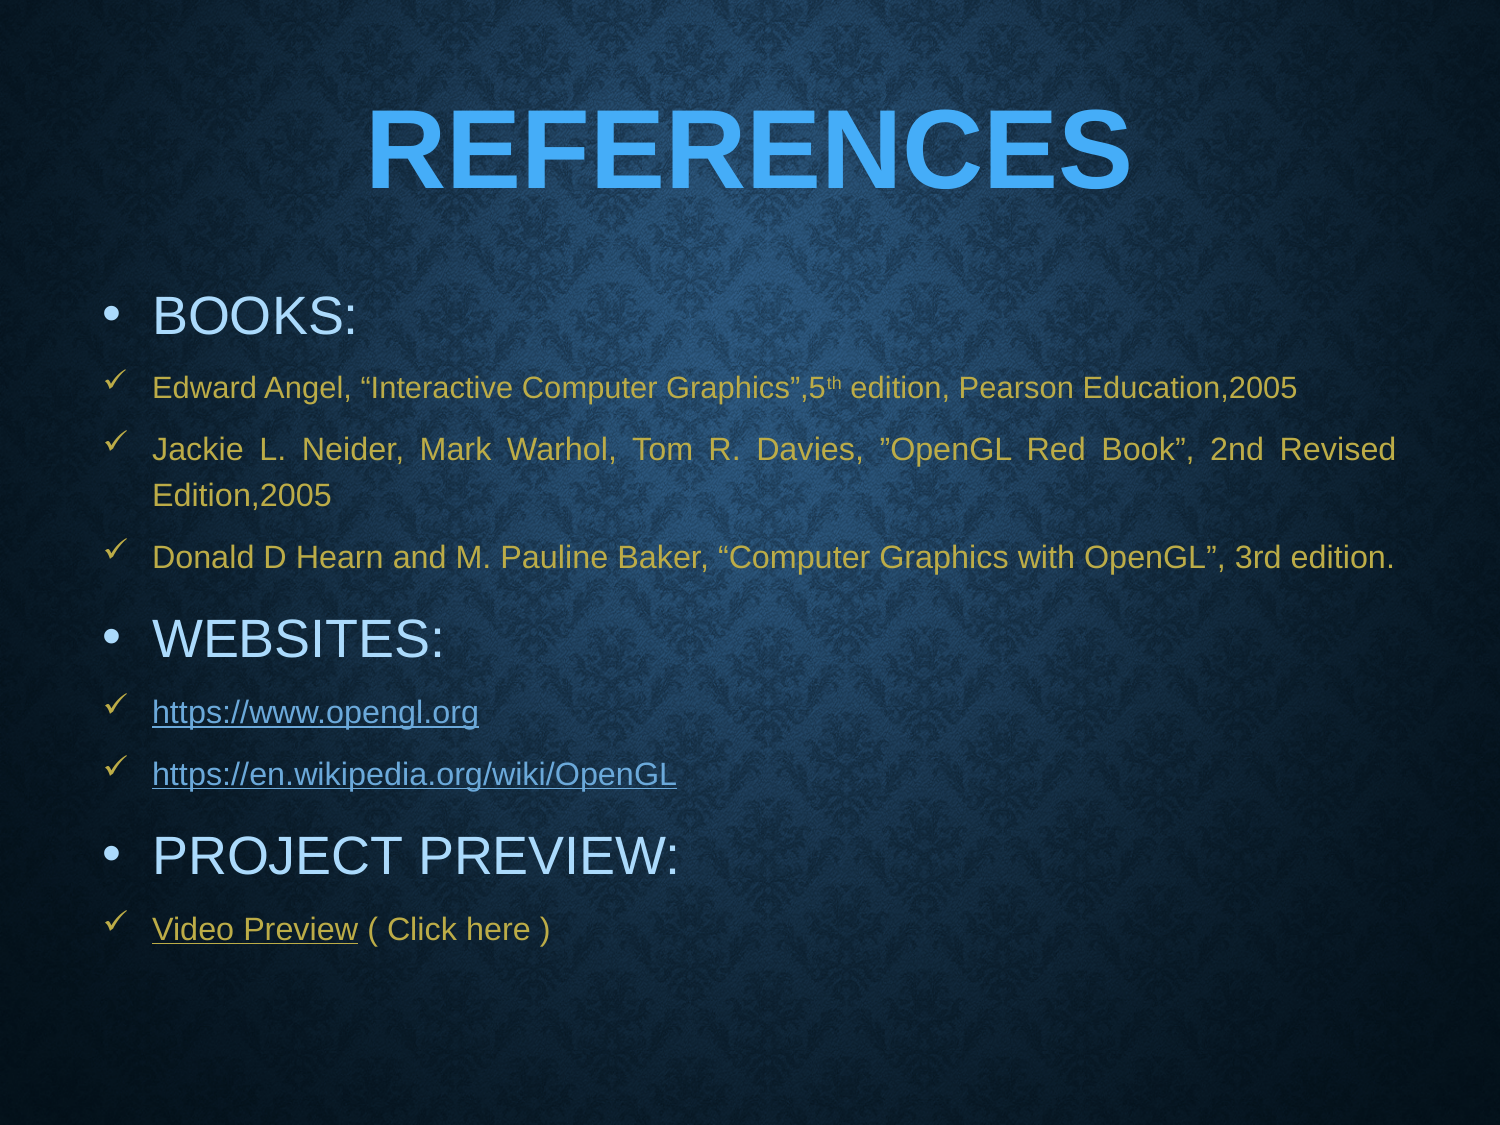

References
BOOKS:
Edward Angel, “Interactive Computer Graphics”,5th edition, Pearson Education,2005
Jackie L. Neider, Mark Warhol, Tom R. Davies, ”OpenGL Red Book”, 2nd Revised Edition,2005
Donald D Hearn and M. Pauline Baker, “Computer Graphics with OpenGL”, 3rd edition.
WEBSITES:
https://www.opengl.org
https://en.wikipedia.org/wiki/OpenGL
PROJECT PREVIEW:
Video Preview ( Click here )